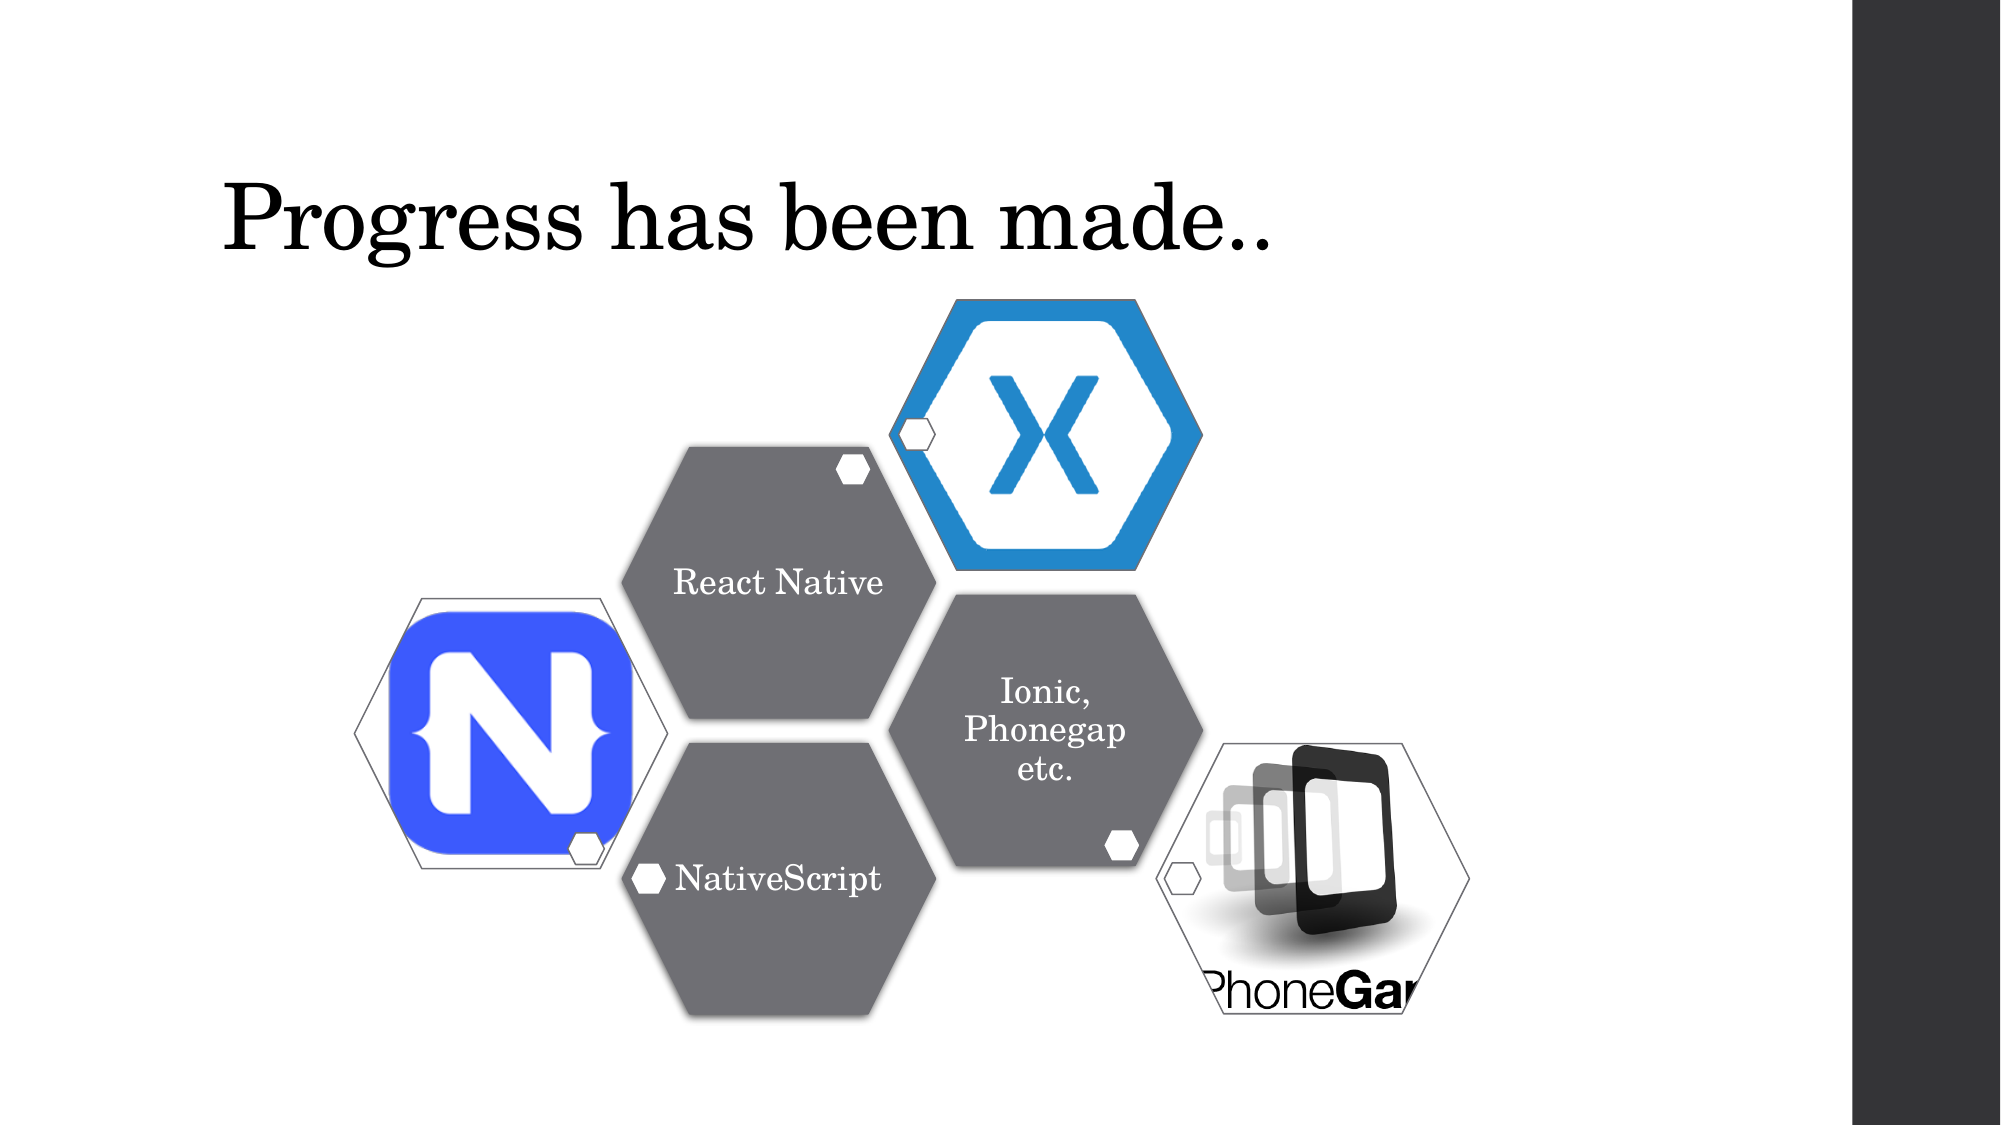

# Progress has been made..
NativeScript
Ionic, Phonegap etc.
React Native